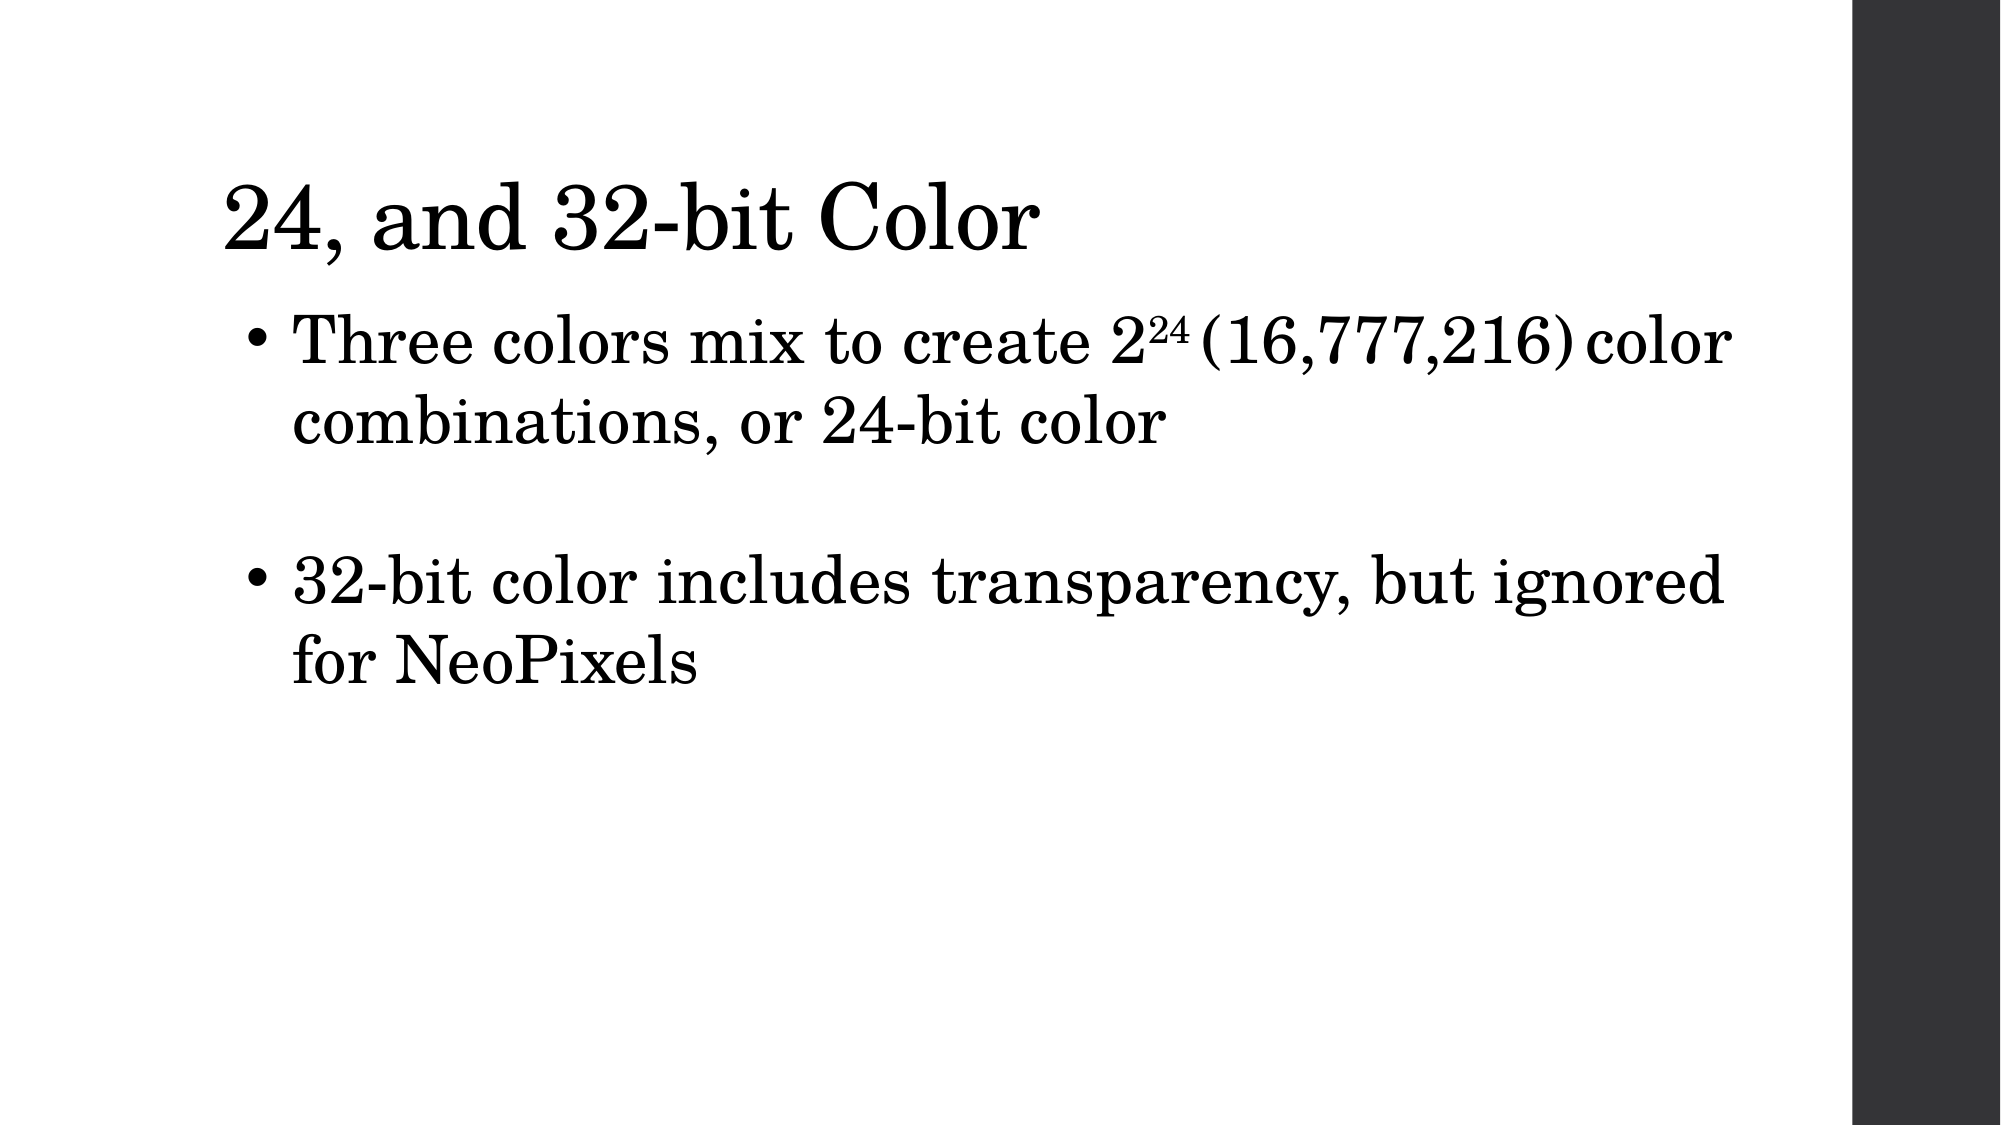

# 24, and 32-bit Color
Three colors mix to create 224 (16,777,216) color combinations, or 24-bit color

32-bit color includes transparency, but ignored for NeoPixels